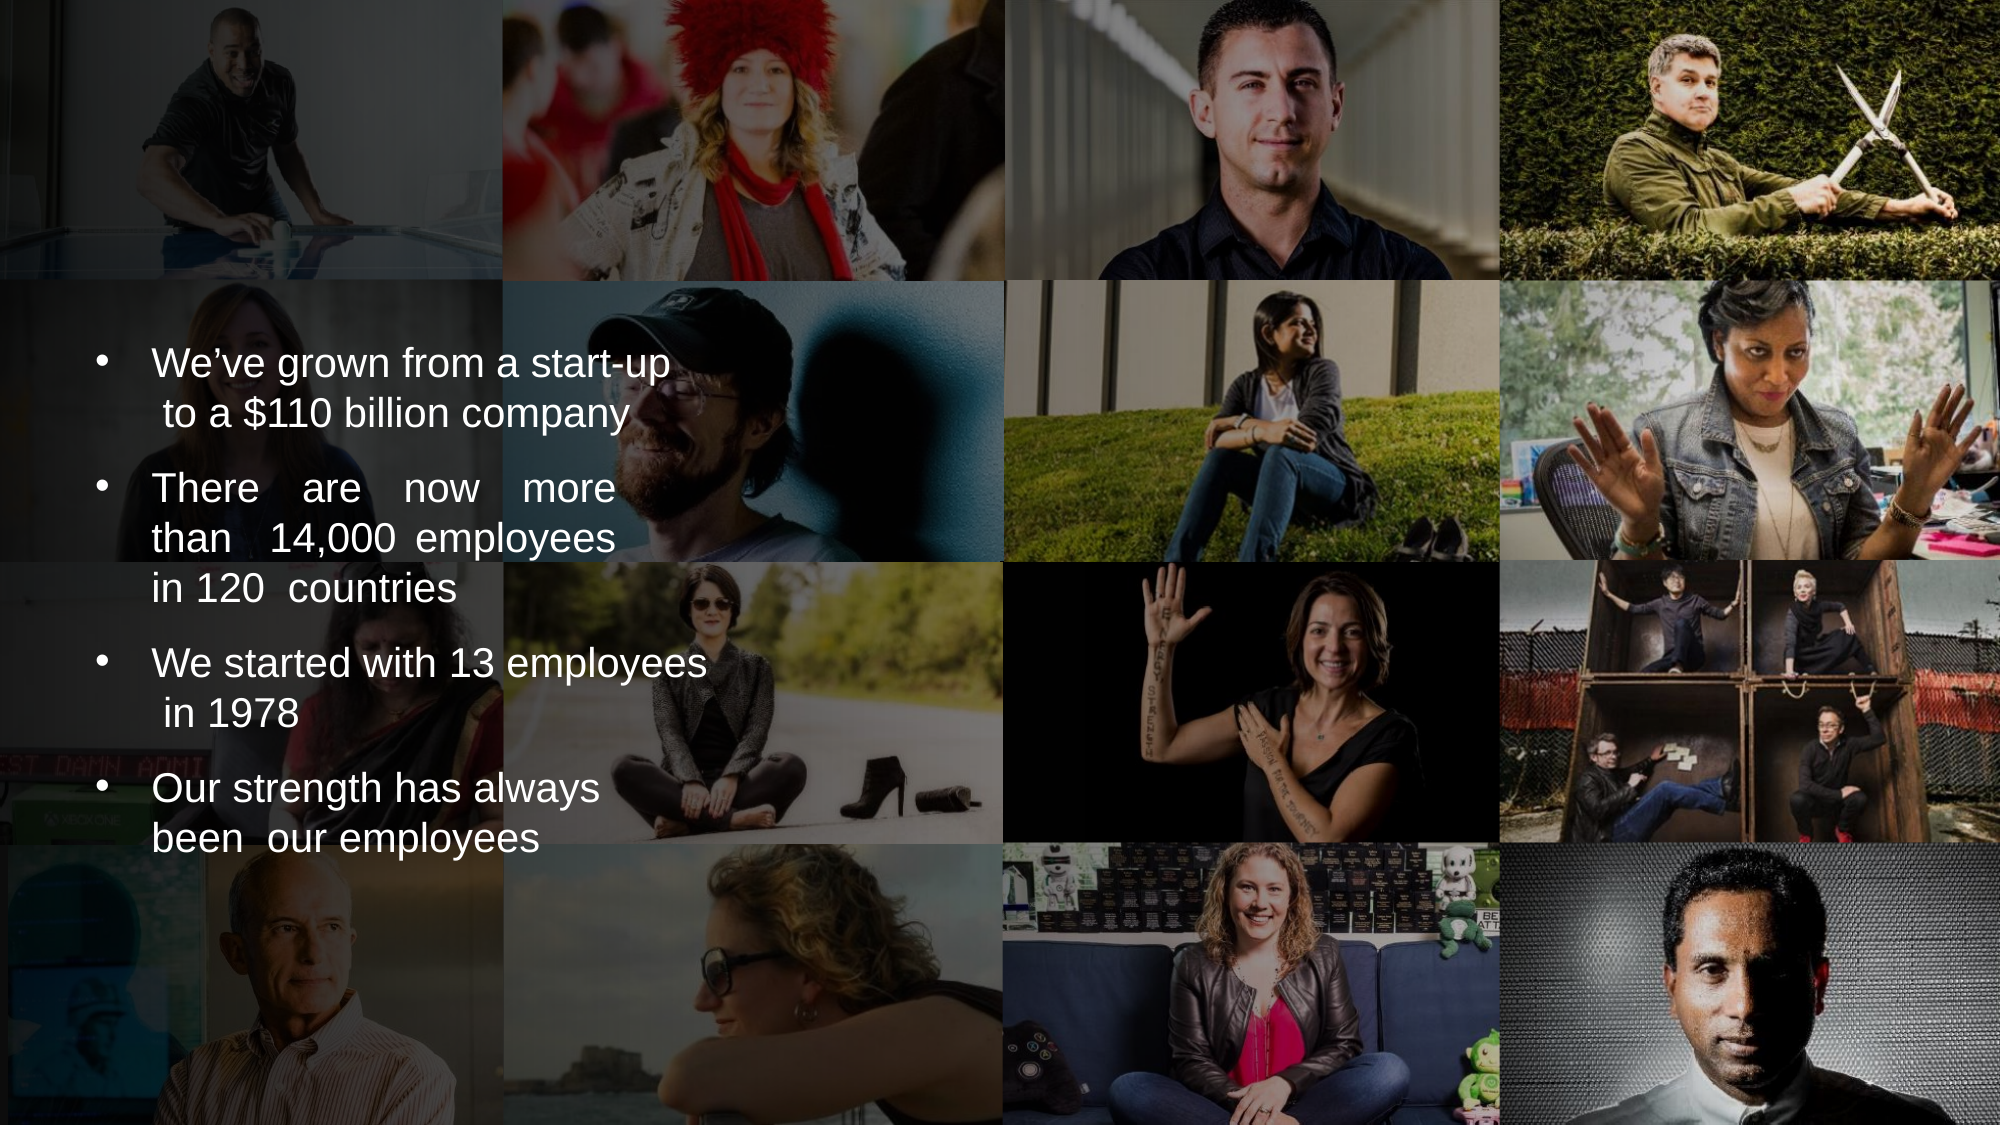

We’ve grown from a start-up  to a $110 billion company
There are now more than  14,000 employees in 120  countries
We started with 13 employees  in 1978
Our strength has always been  our employees